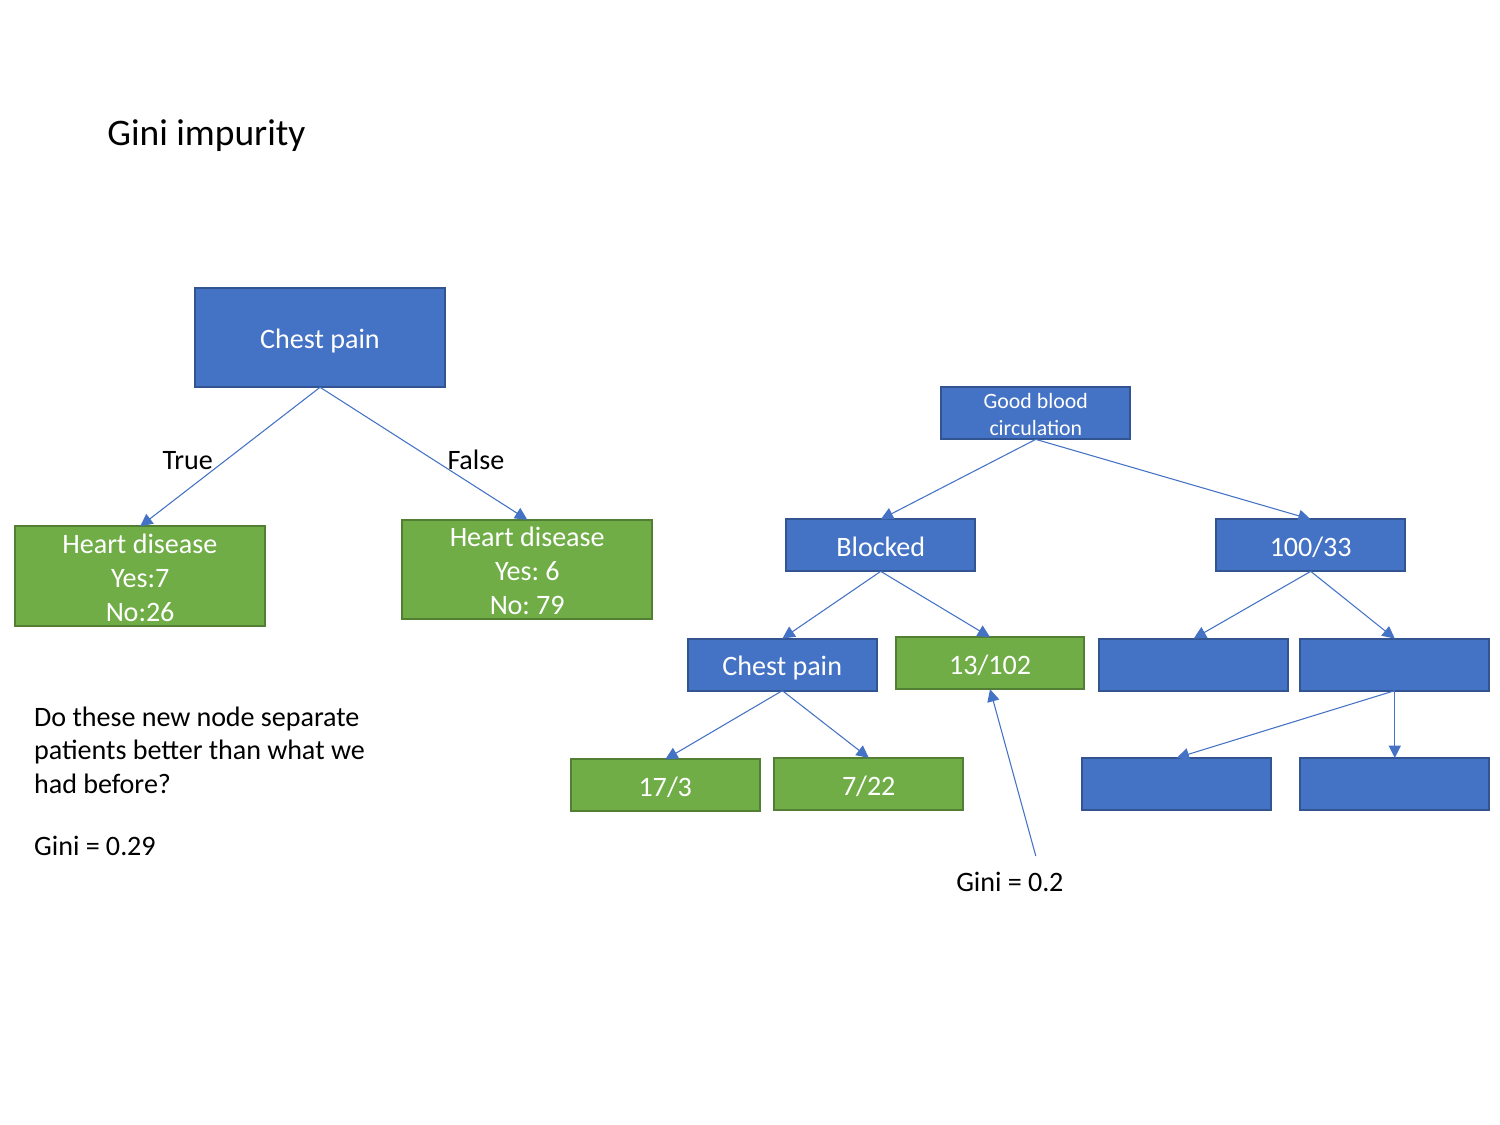

Gini impurity
Chest pain
Good blood circulation
True
False
100/33
Blocked
Heart disease
Yes: 6
No: 79
Heart disease
Yes:7
No:26
13/102

Chest pain
Do these new node separate patients better than what we had before?

7/22
17/3
Gini = 0.29
Gini = 0.2